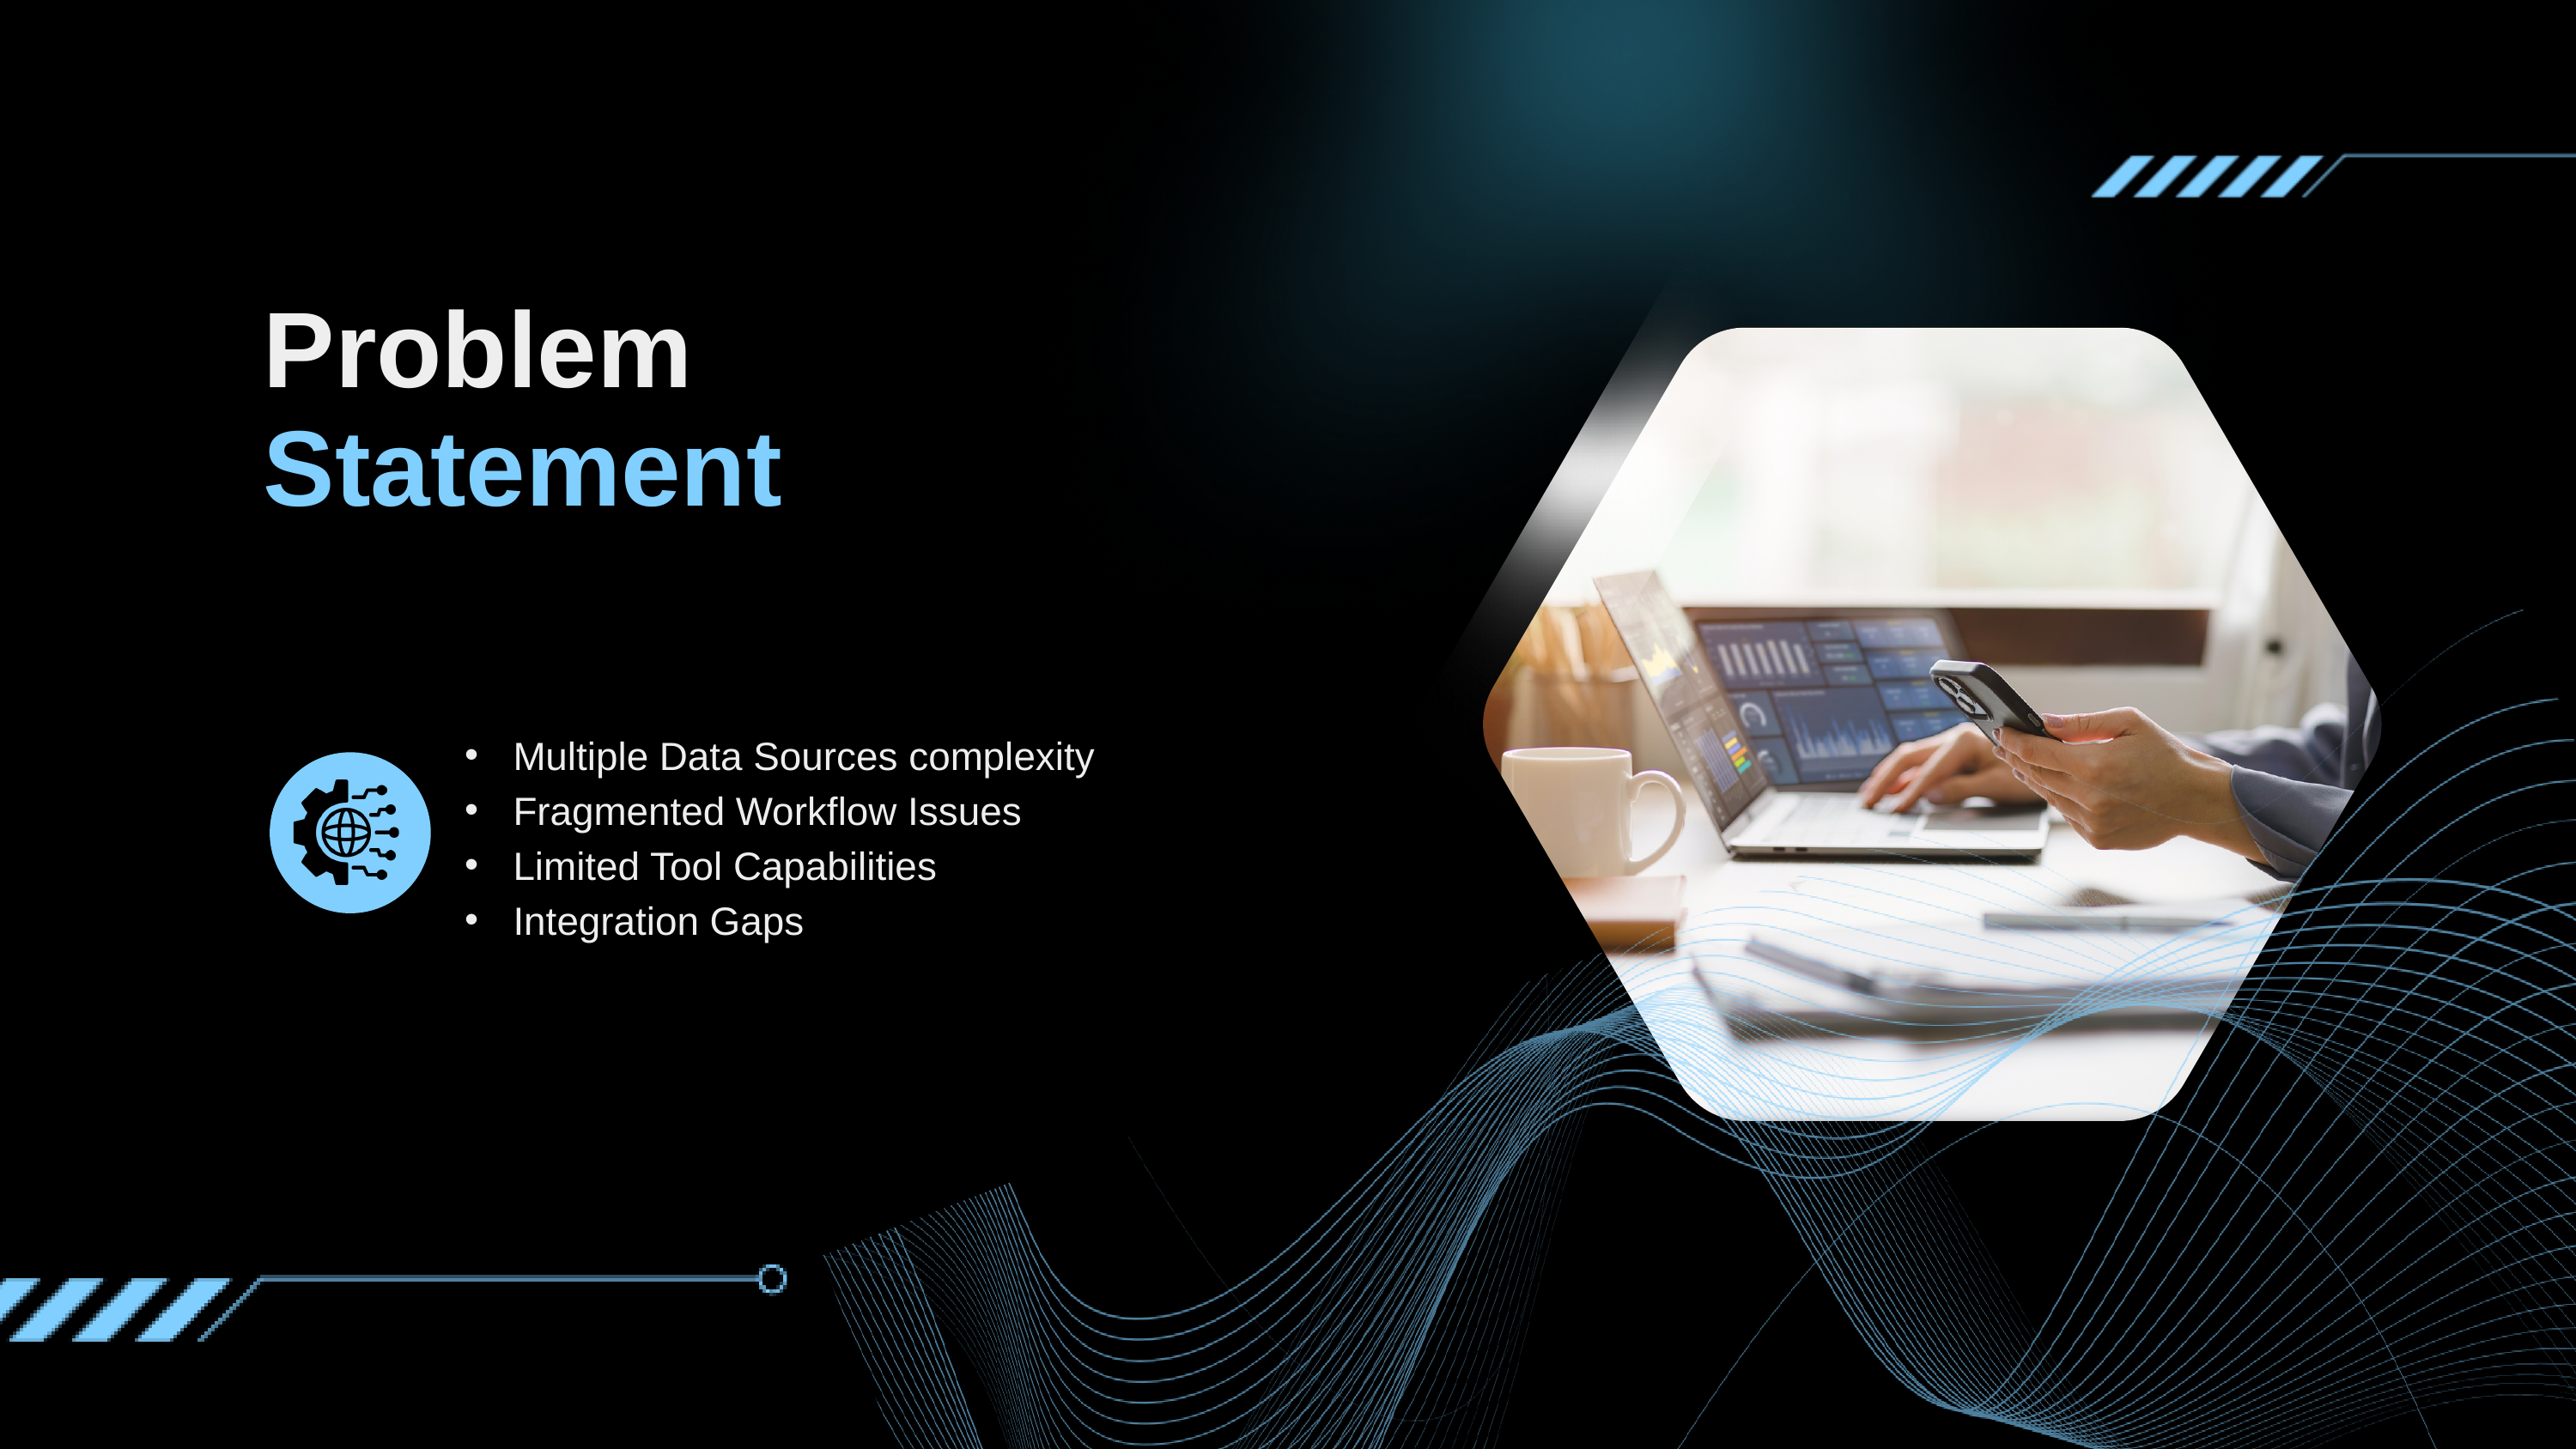

Problem

Statement

Multiple Data Sources complexity
Fragmented Workflow Issues
Limited Tool Capabilities
Integration Gaps